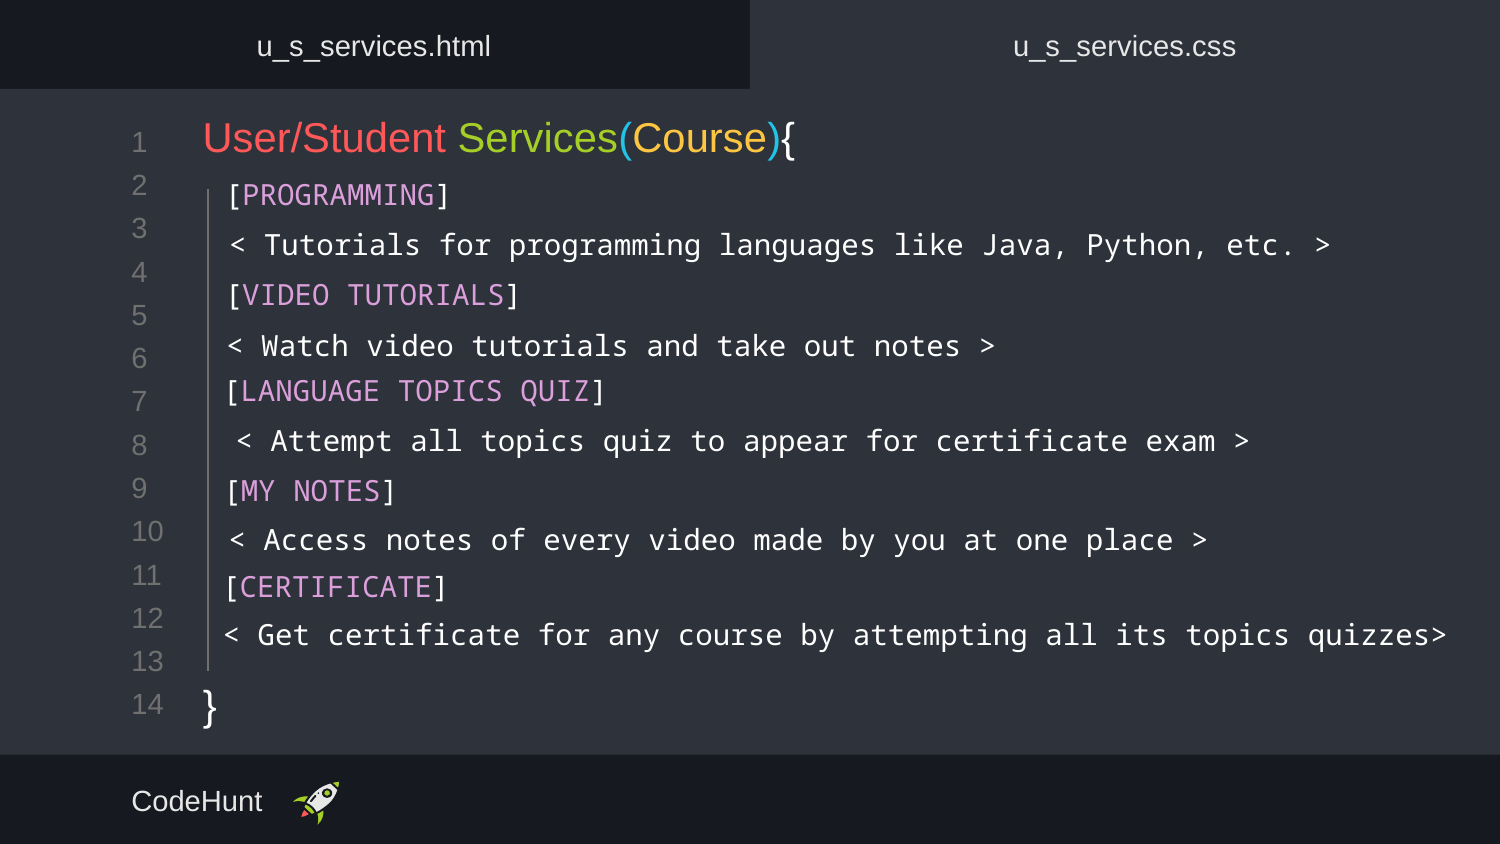

u_s_services.html
u_s_services.css
# User/Student Services(Course){
[PROGRAMMING]

< Tutorials for programming languages like Java, Python, etc. >
[VIDEO TUTORIALS]
< Watch video tutorials and take out notes >

[LANGUAGE TOPICS QUIZ]
< Attempt all topics quiz to appear for certificate exam >
[MY NOTES]

< Access notes of every video made by you at one place >
[CERTIFICATE]

< Get certificate for any course by attempting all its topics quizzes>
}
CodeHunt